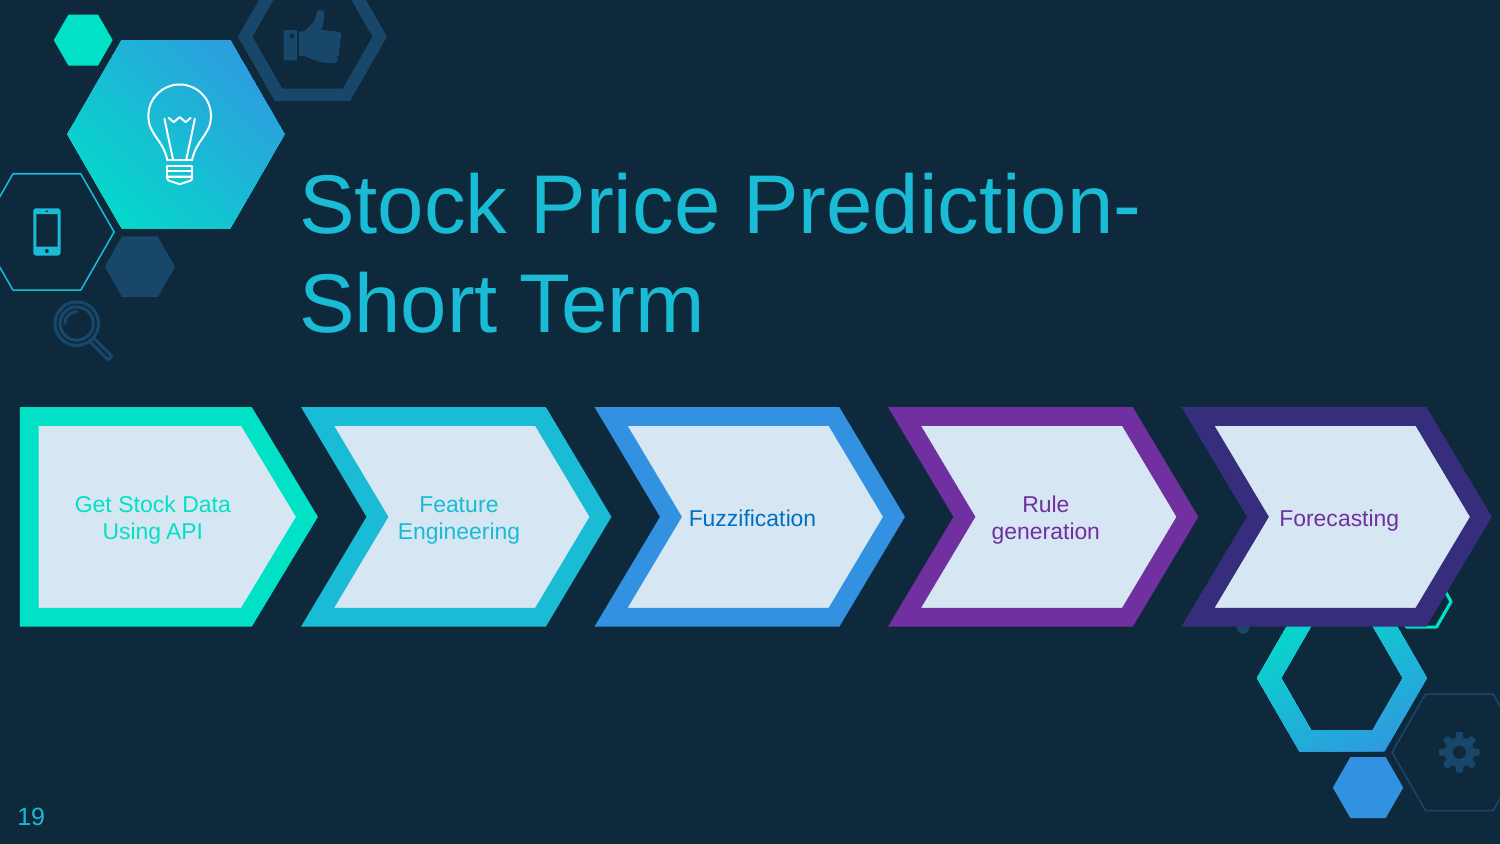

# Stock Price Prediction-Short Term
Get Stock Data Using API
Feature Engineering
Fuzzification
Rule generation
Forecasting
19